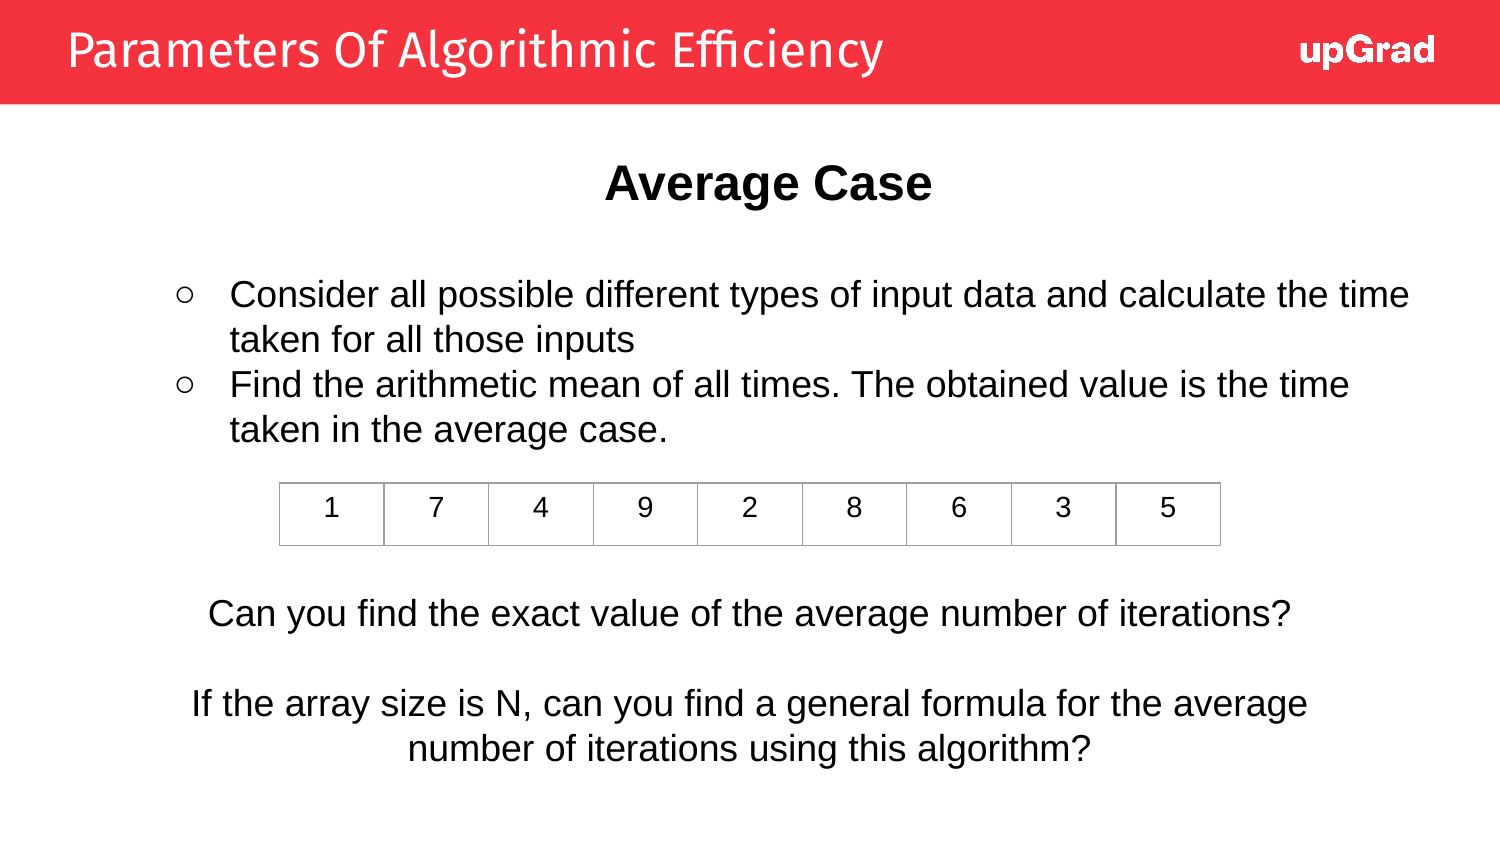

Parameters Of Algorithmic Efficiency

Average Case

Consider all possible different types of input data and calculate the time taken for all those inputs
Find the arithmetic mean of all times. The obtained value is the time taken in the average case.
| 1 | 7 | 4 | 9 | 2 | 8 | 6 | 3 | 5 |
| --- | --- | --- | --- | --- | --- | --- | --- | --- |
Can you find the exact value of the average number of iterations?

If the array size is N, can you find a general formula for the average number of iterations using this algorithm?